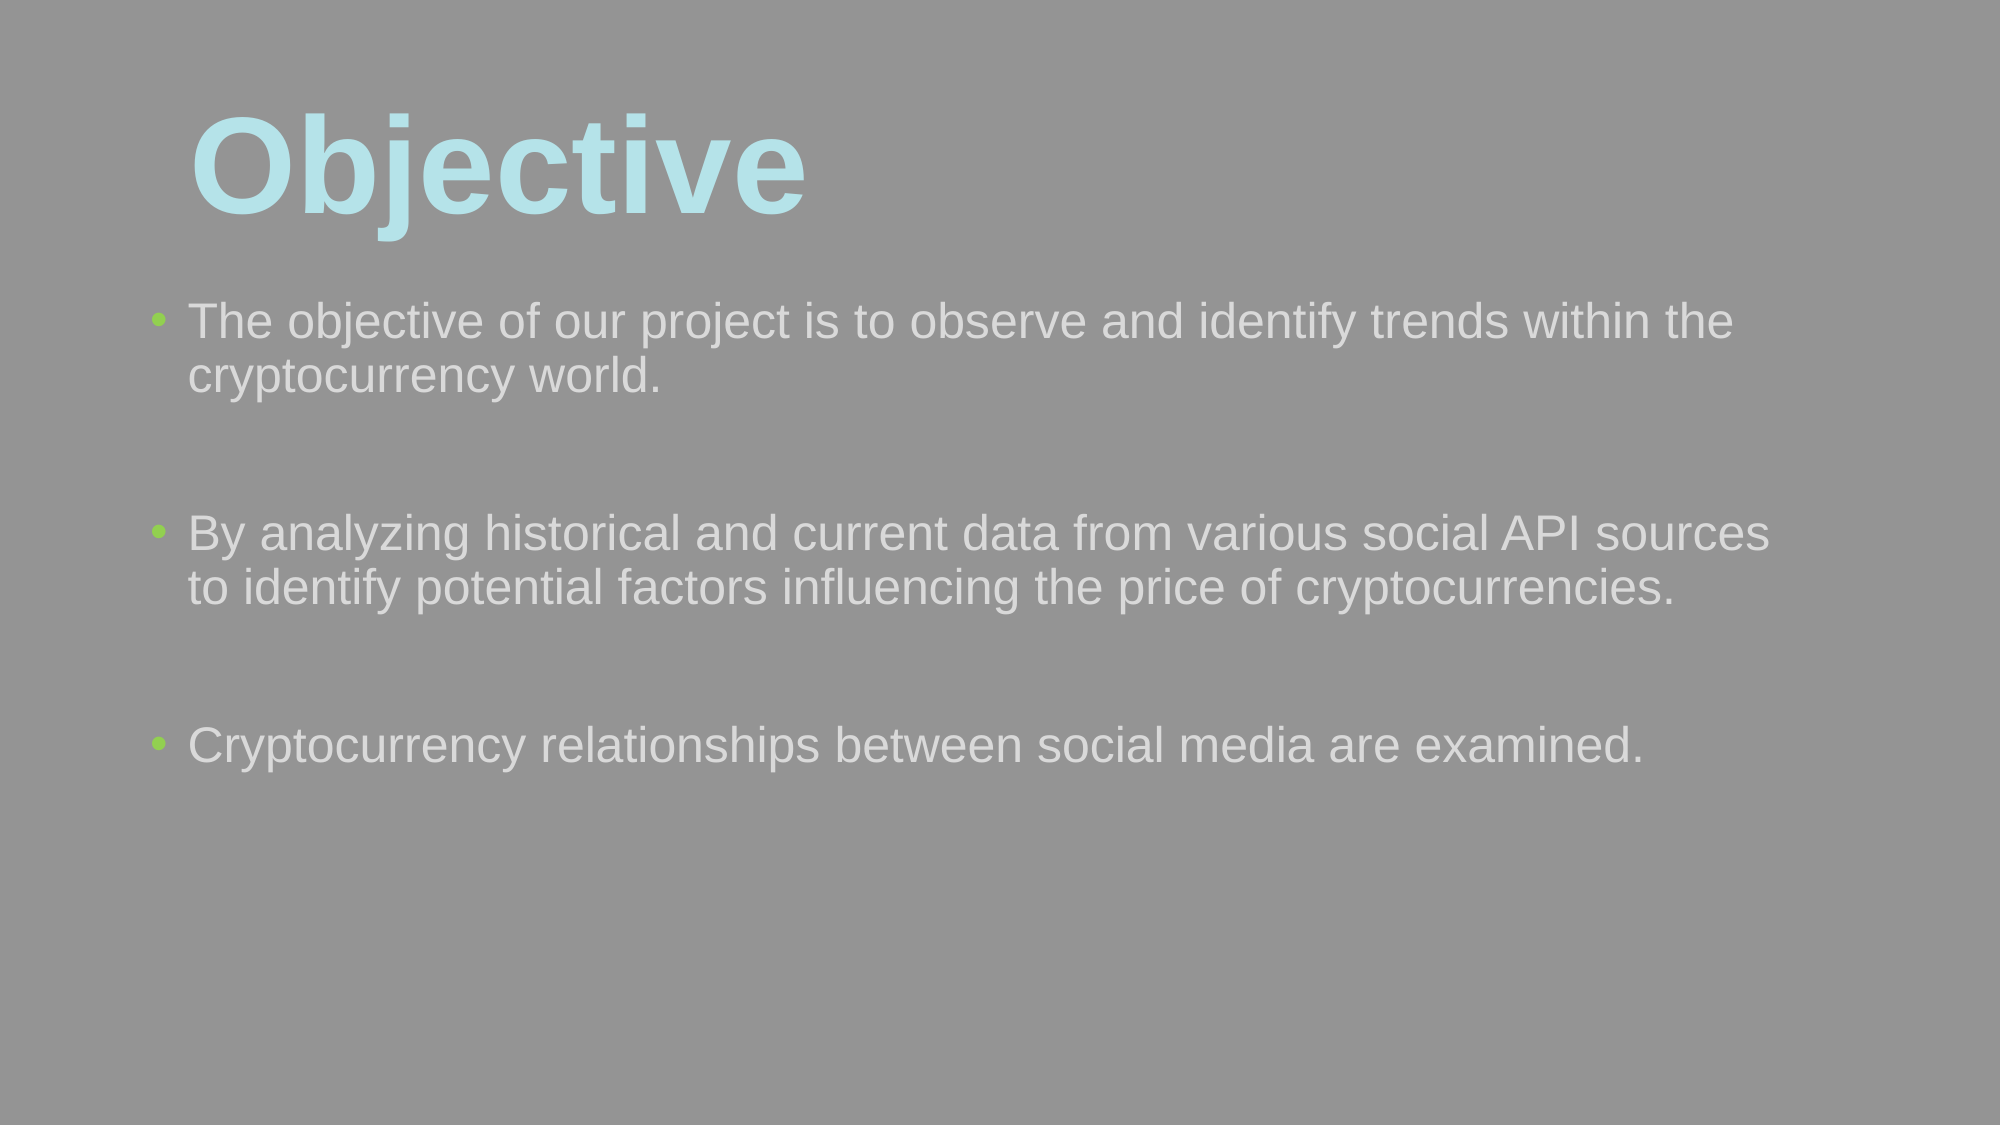

Objective
The objective of our project is to observe and identify trends within the cryptocurrency world.

By analyzing historical and current data from various social API sources to identify potential factors influencing the price of cryptocurrencies.

Cryptocurrency relationships between social media are examined.